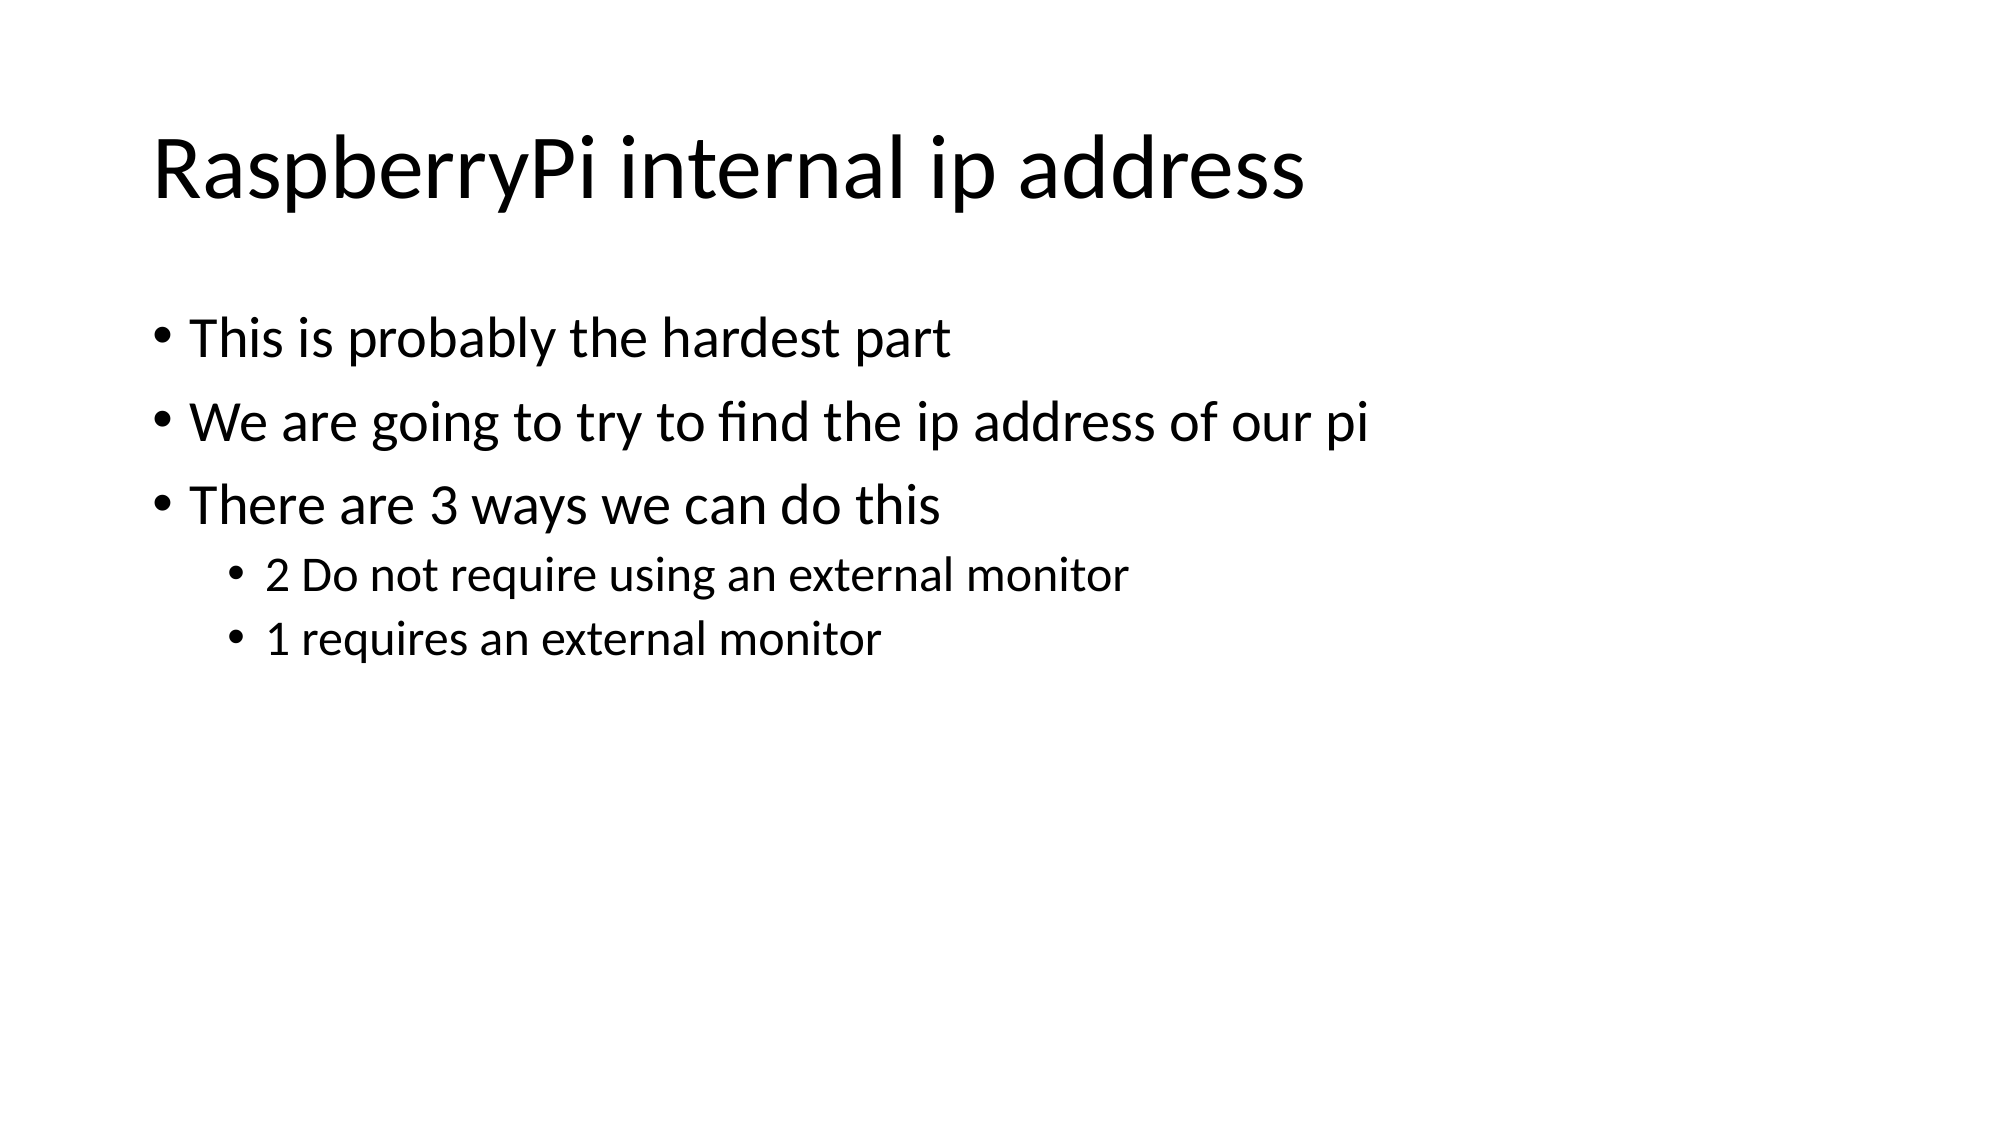

# RaspberryPi internal ip address
This is probably the hardest part
We are going to try to find the ip address of our pi
There are 3 ways we can do this
2 Do not require using an external monitor
1 requires an external monitor